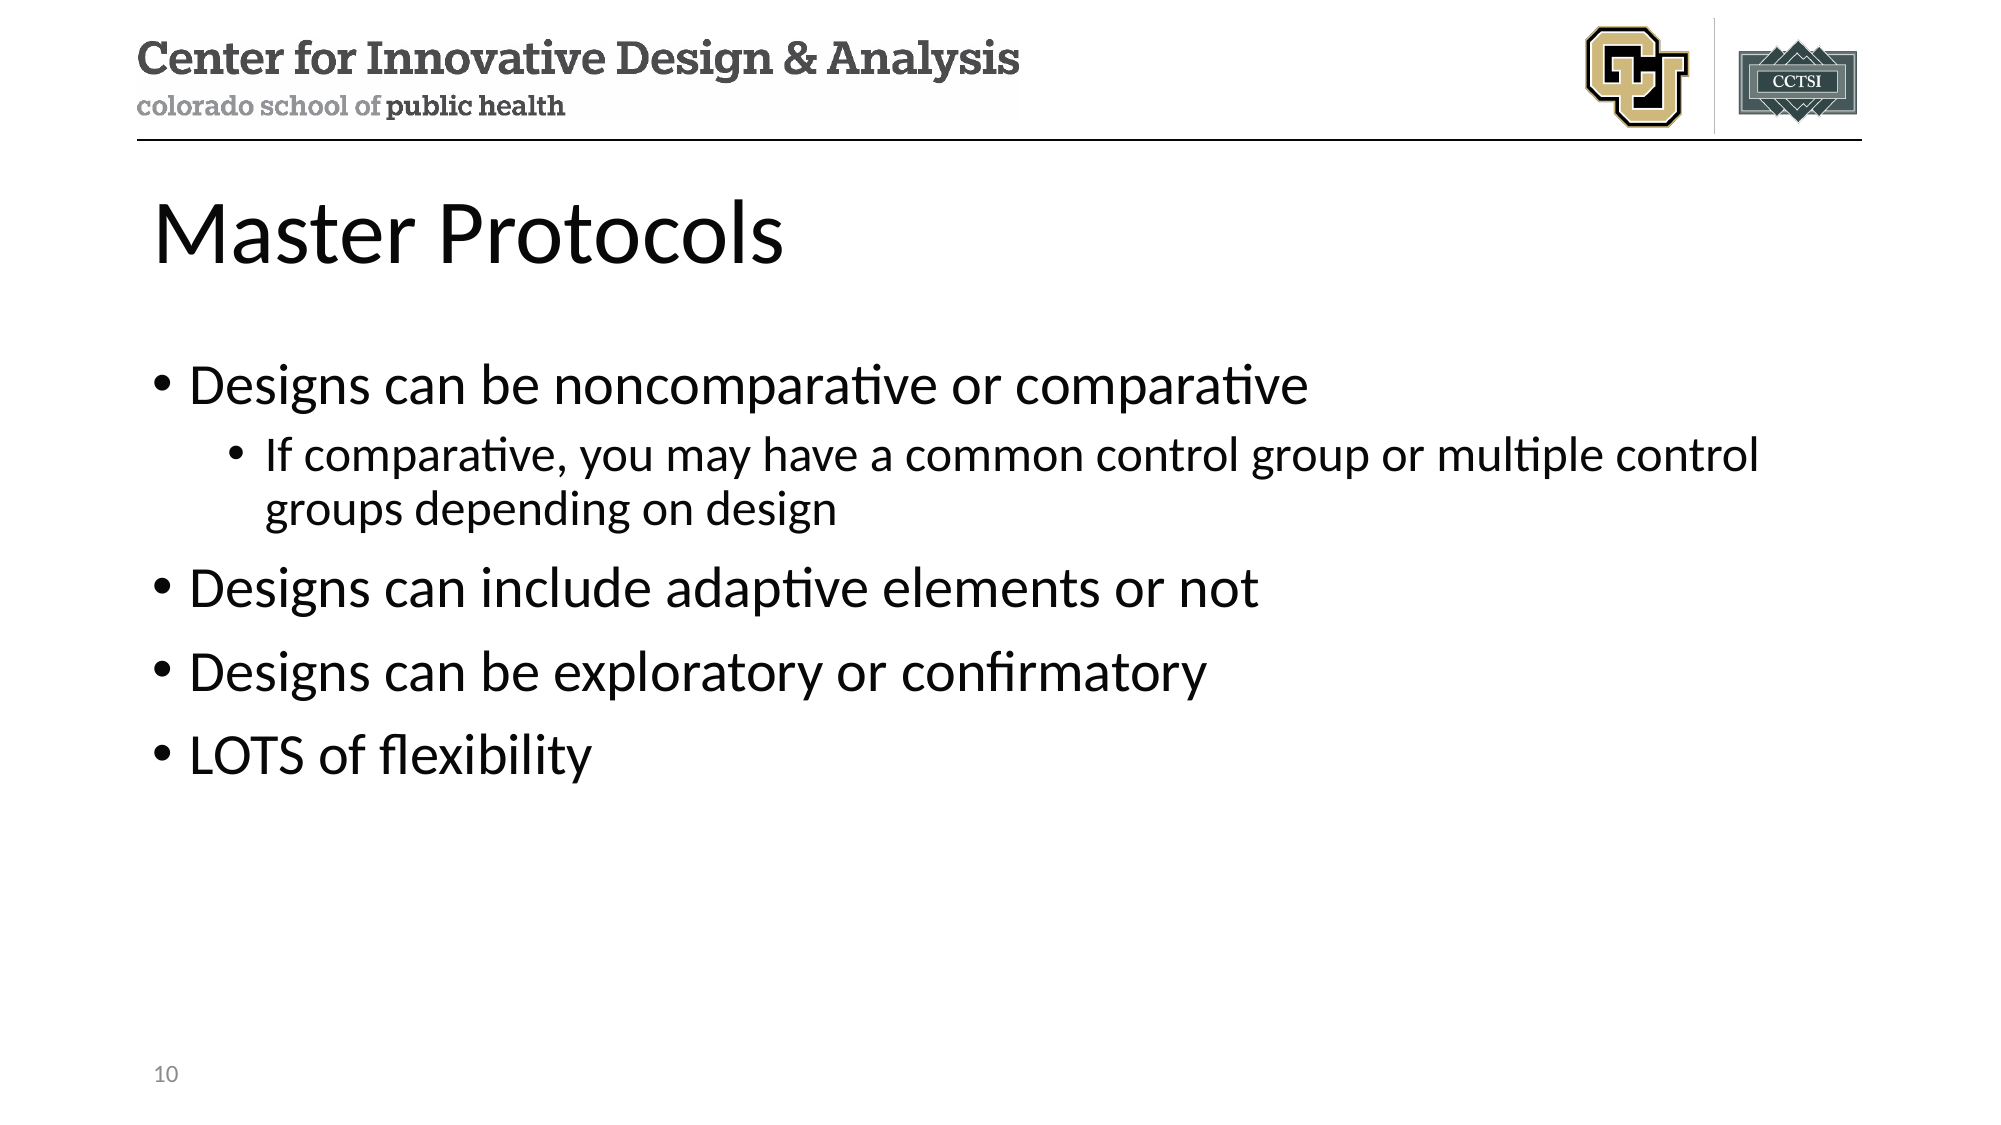

# Master Protocols
Designs can be noncomparative or comparative
If comparative, you may have a common control group or multiple control groups depending on design
Designs can include adaptive elements or not
Designs can be exploratory or confirmatory
LOTS of flexibility
10